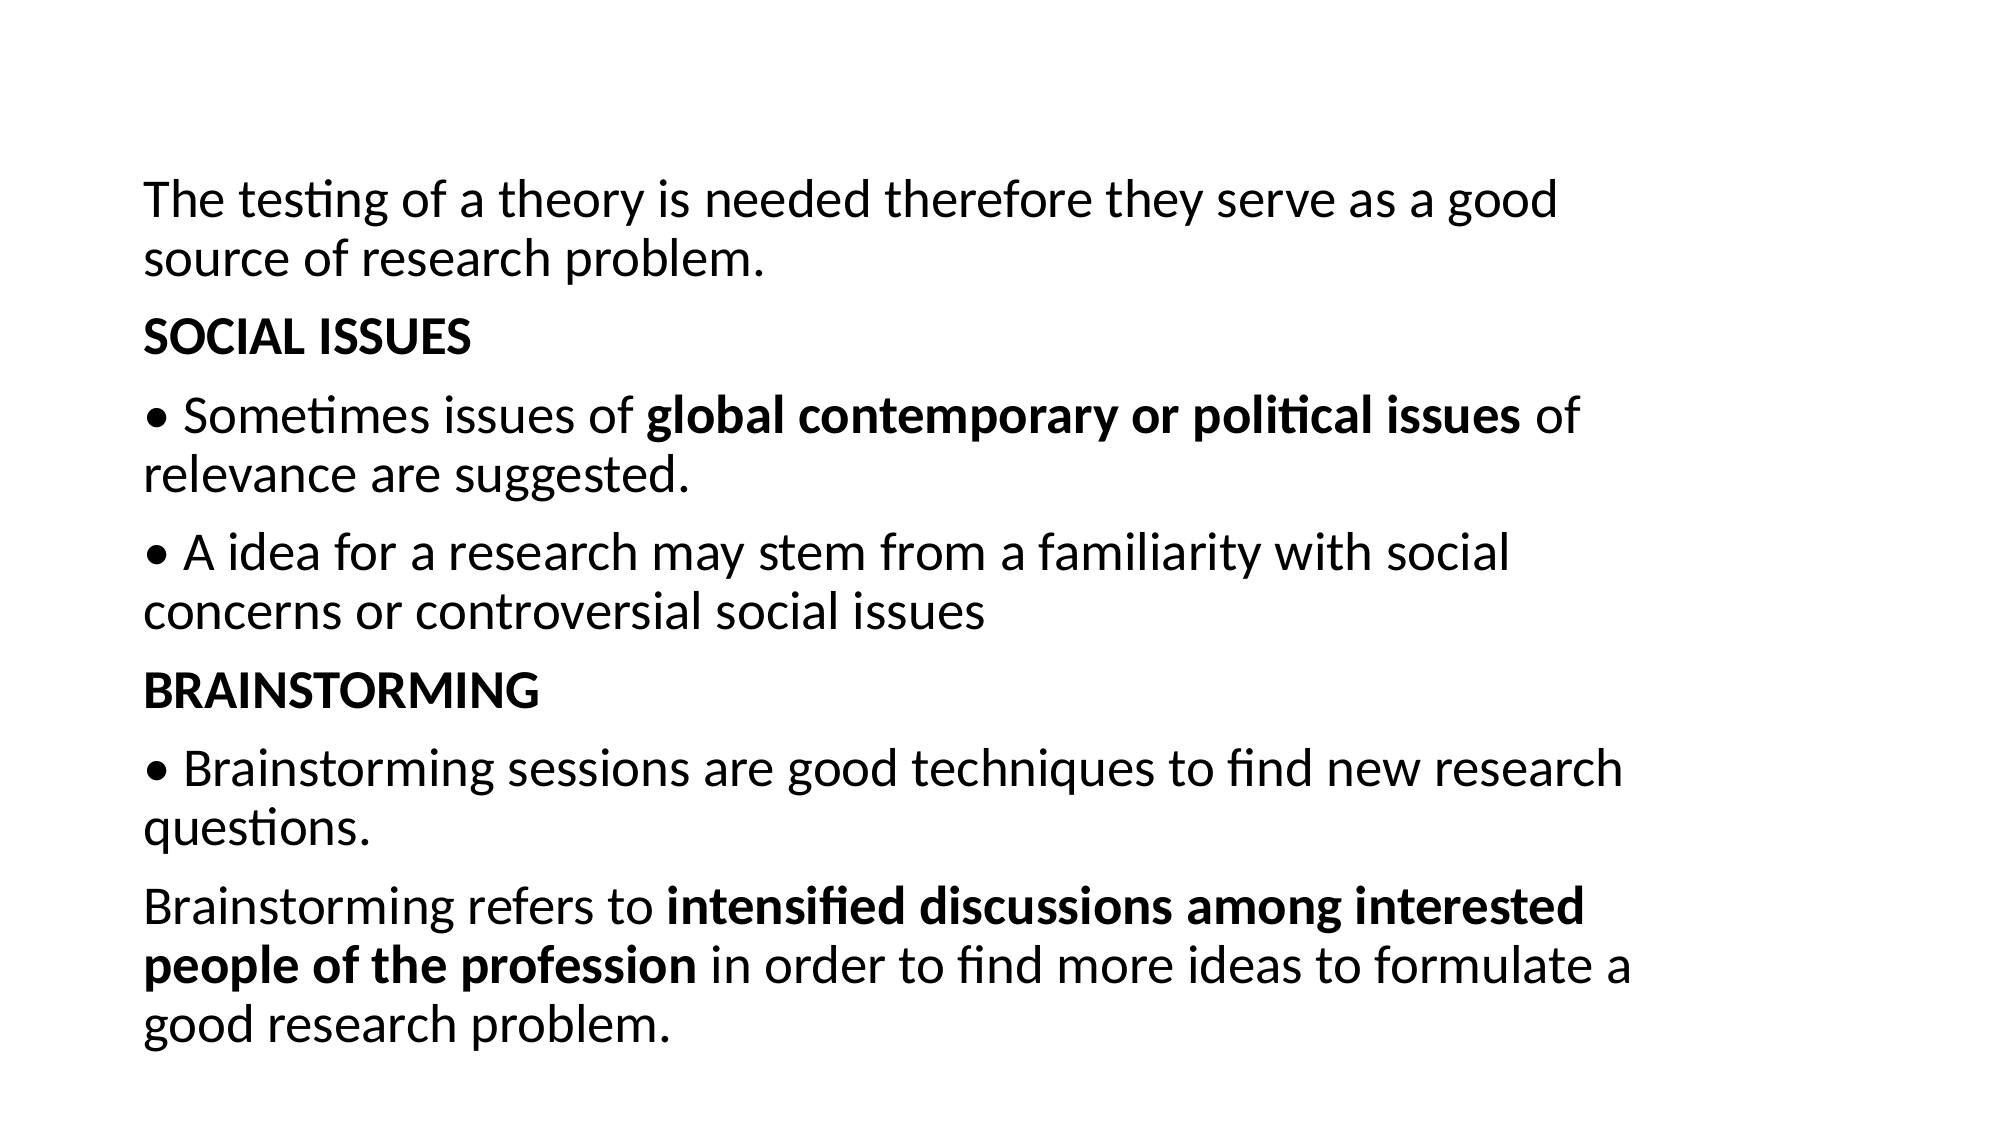

The testing of a theory is needed therefore they serve as a good source of research problem.
SOCIAL ISSUES
• Sometimes issues of global contemporary or political issues of relevance are suggested.
• A idea for a research may stem from a familiarity with social concerns or controversial social issues
BRAINSTORMING
• Brainstorming sessions are good techniques to find new research questions.
Brainstorming refers to intensified discussions among interested people of the profession in order to find more ideas to formulate a good research problem.